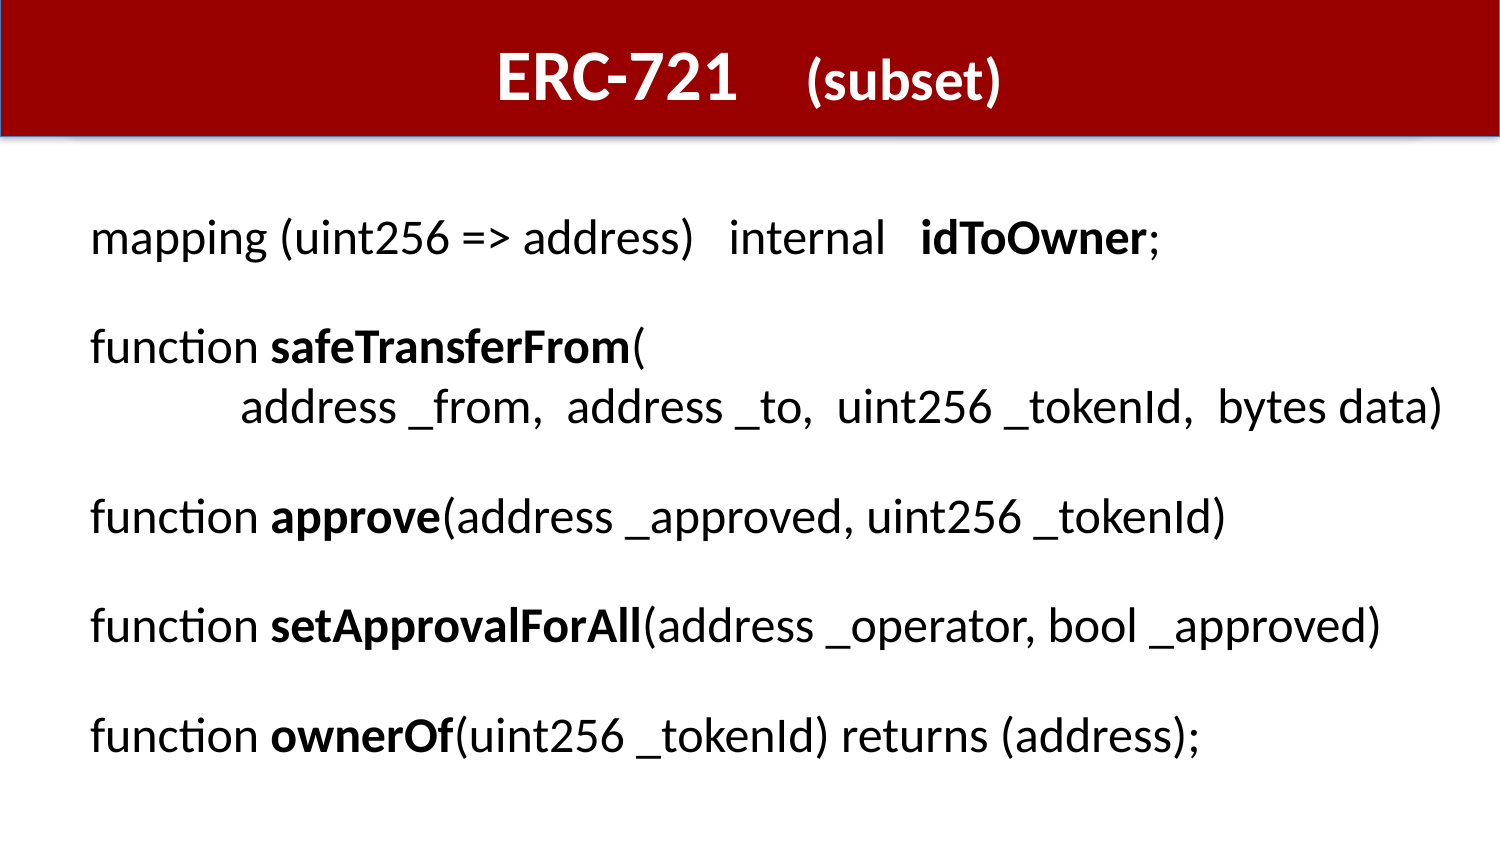

# ERC-721    (subset)
mapping (uint256 => address)   internal   idToOwner;
function safeTransferFrom(
	address _from,  address _to,  uint256 _tokenId,  bytes data)
function approve(address _approved, uint256 _tokenId)
function setApprovalForAll(address _operator, bool _approved)
function ownerOf(uint256 _tokenId) returns (address);